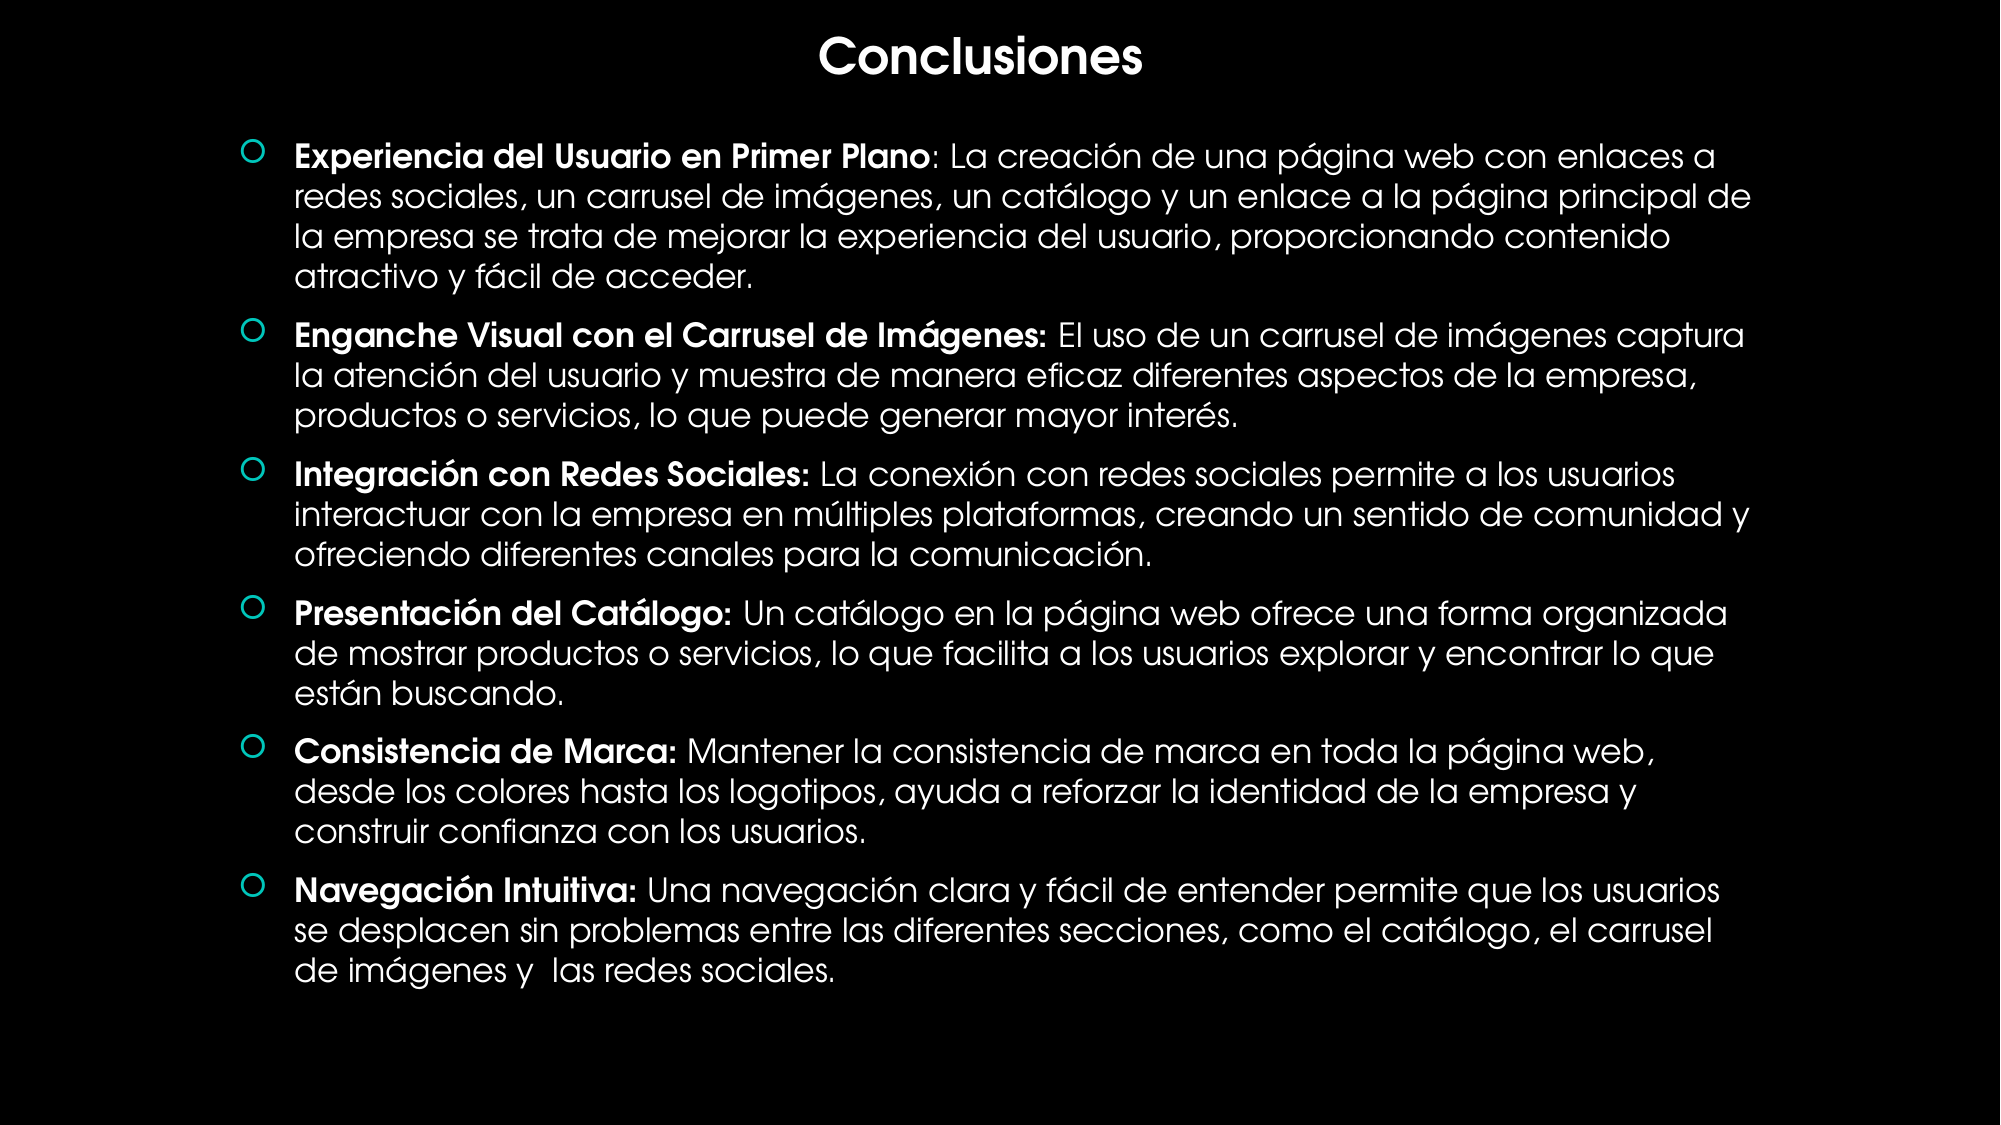

Conclusiones
Experiencia del Usuario en Primer Plano: La creación de una página web con enlaces a redes sociales, un carrusel de imágenes, un catálogo y un enlace a la página principal de la empresa se trata de mejorar la experiencia del usuario, proporcionando contenido atractivo y fácil de acceder.
Enganche Visual con el Carrusel de Imágenes: El uso de un carrusel de imágenes captura la atención del usuario y muestra de manera eficaz diferentes aspectos de la empresa, productos o servicios, lo que puede generar mayor interés.
Integración con Redes Sociales: La conexión con redes sociales permite a los usuarios interactuar con la empresa en múltiples plataformas, creando un sentido de comunidad y ofreciendo diferentes canales para la comunicación.
Presentación del Catálogo: Un catálogo en la página web ofrece una forma organizada de mostrar productos o servicios, lo que facilita a los usuarios explorar y encontrar lo que están buscando.
Consistencia de Marca: Mantener la consistencia de marca en toda la página web, desde los colores hasta los logotipos, ayuda a reforzar la identidad de la empresa y construir confianza con los usuarios.
Navegación Intuitiva: Una navegación clara y fácil de entender permite que los usuarios se desplacen sin problemas entre las diferentes secciones, como el catálogo, el carrusel de imágenes y  las redes sociales.